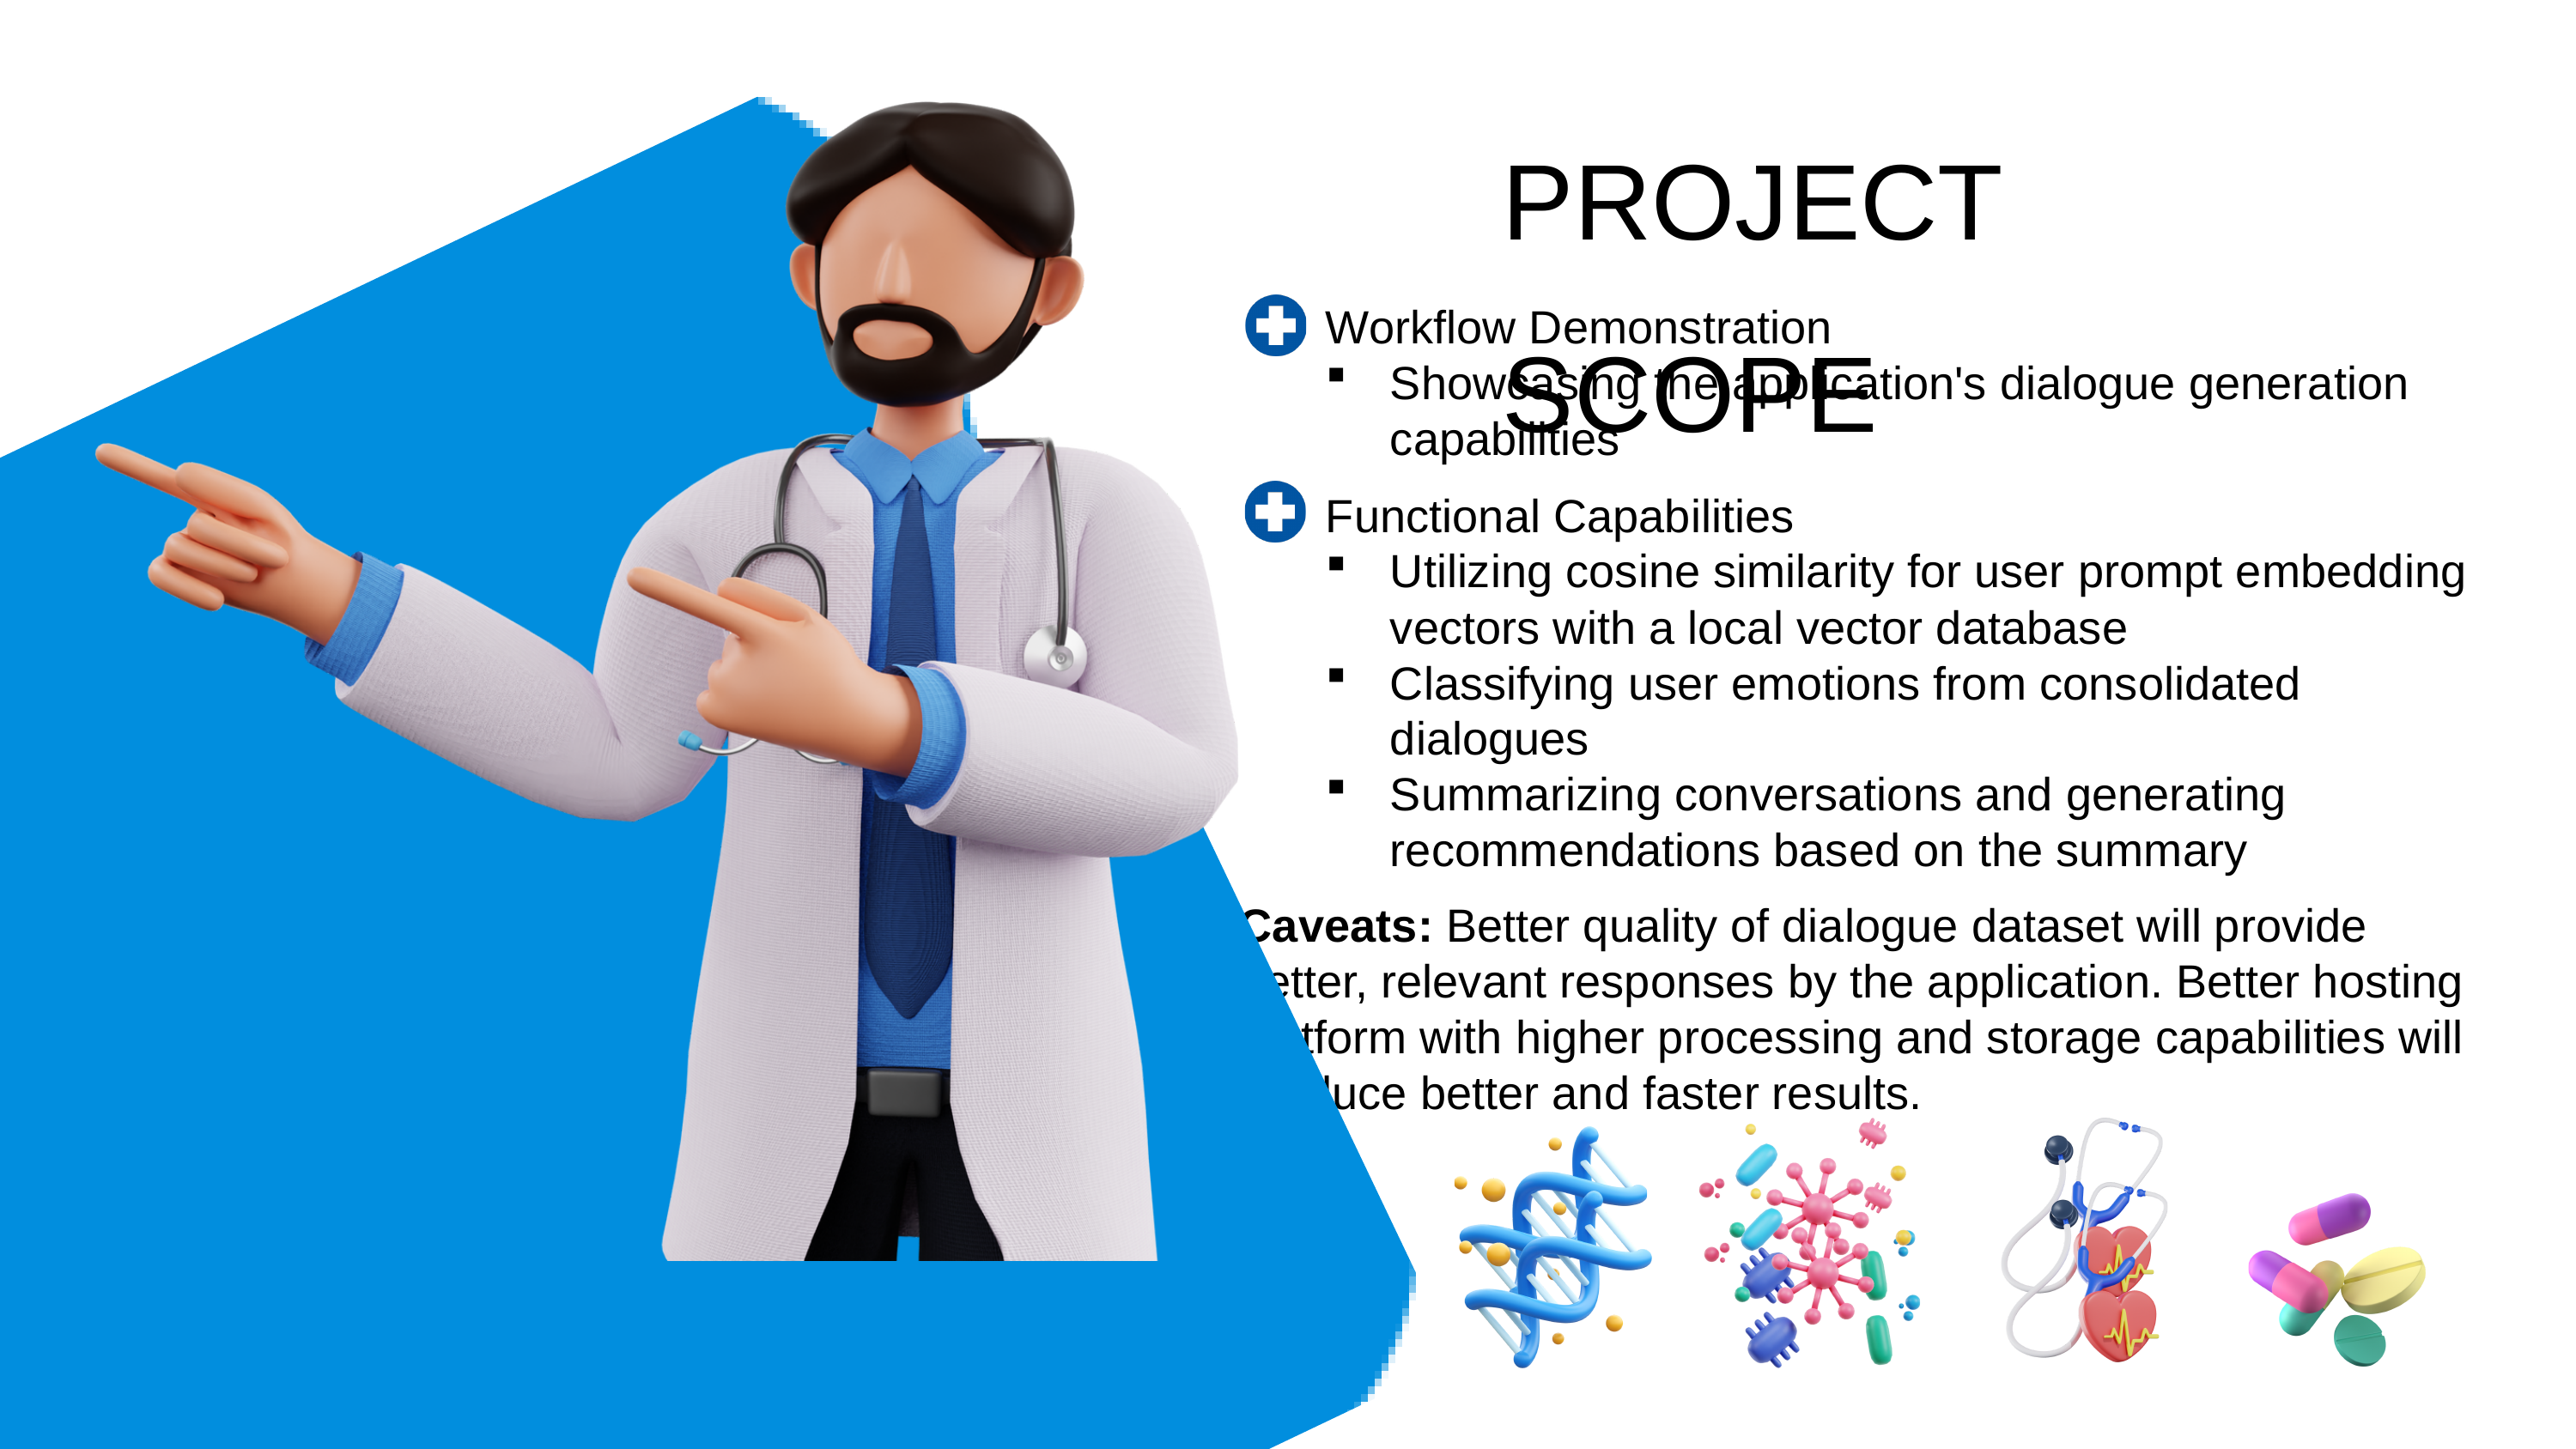

PROJECT SCOPE

Workflow Demonstration
Showcasing the application's dialogue generation capabilities

Functional Capabilities
Utilizing cosine similarity for user prompt embedding vectors with a local vector database
Classifying user emotions from consolidated dialogues
Summarizing conversations and generating recommendations based on the summary

Caveats: Better quality of dialogue dataset will provide better, relevant responses by the application. Better hosting platform with higher processing and storage capabilities will produce better and faster results.